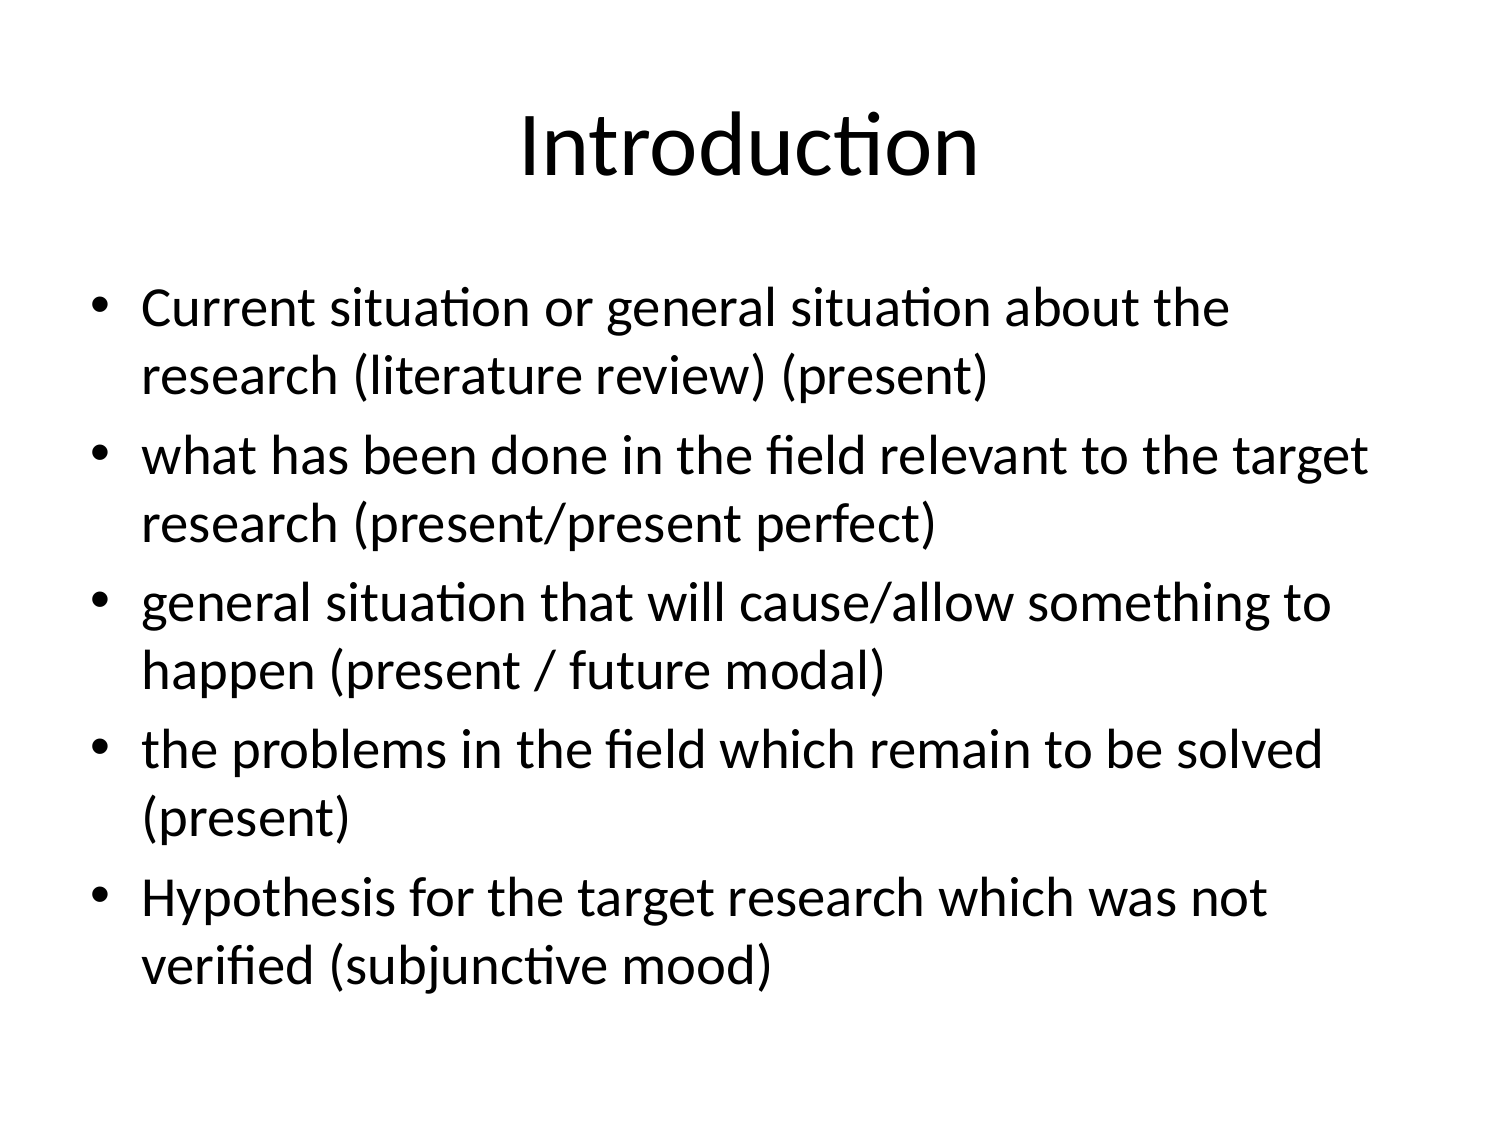

# Introduction
Current situation or general situation about the research (literature review) (present)
what has been done in the field relevant to the target research (present/present perfect)
general situation that will cause/allow something to happen (present / future modal)
the problems in the field which remain to be solved (present)
Hypothesis for the target research which was not verified (subjunctive mood)